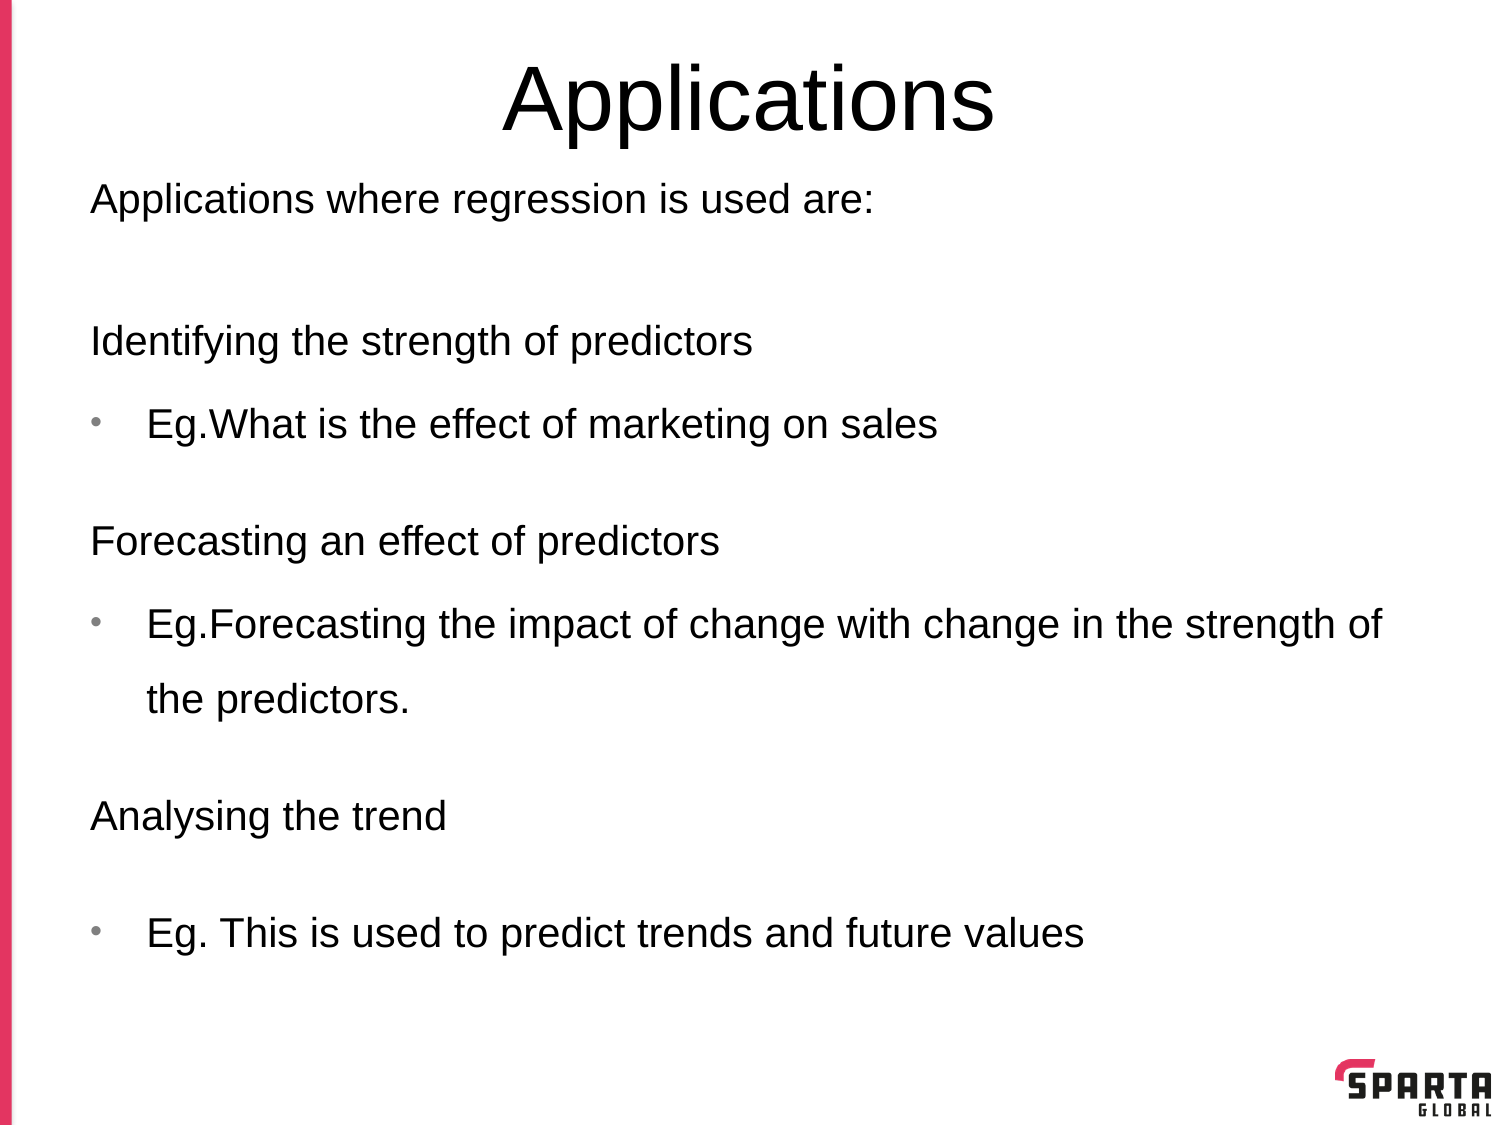

# Applications
Applications where regression is used are:

Identifying the strength of predictors
Eg.What is the effect of marketing on sales

Forecasting an effect of predictors
Eg.Forecasting the impact of change with change in the strength of the predictors.

Analysing the trend

Eg. This is used to predict trends and future values